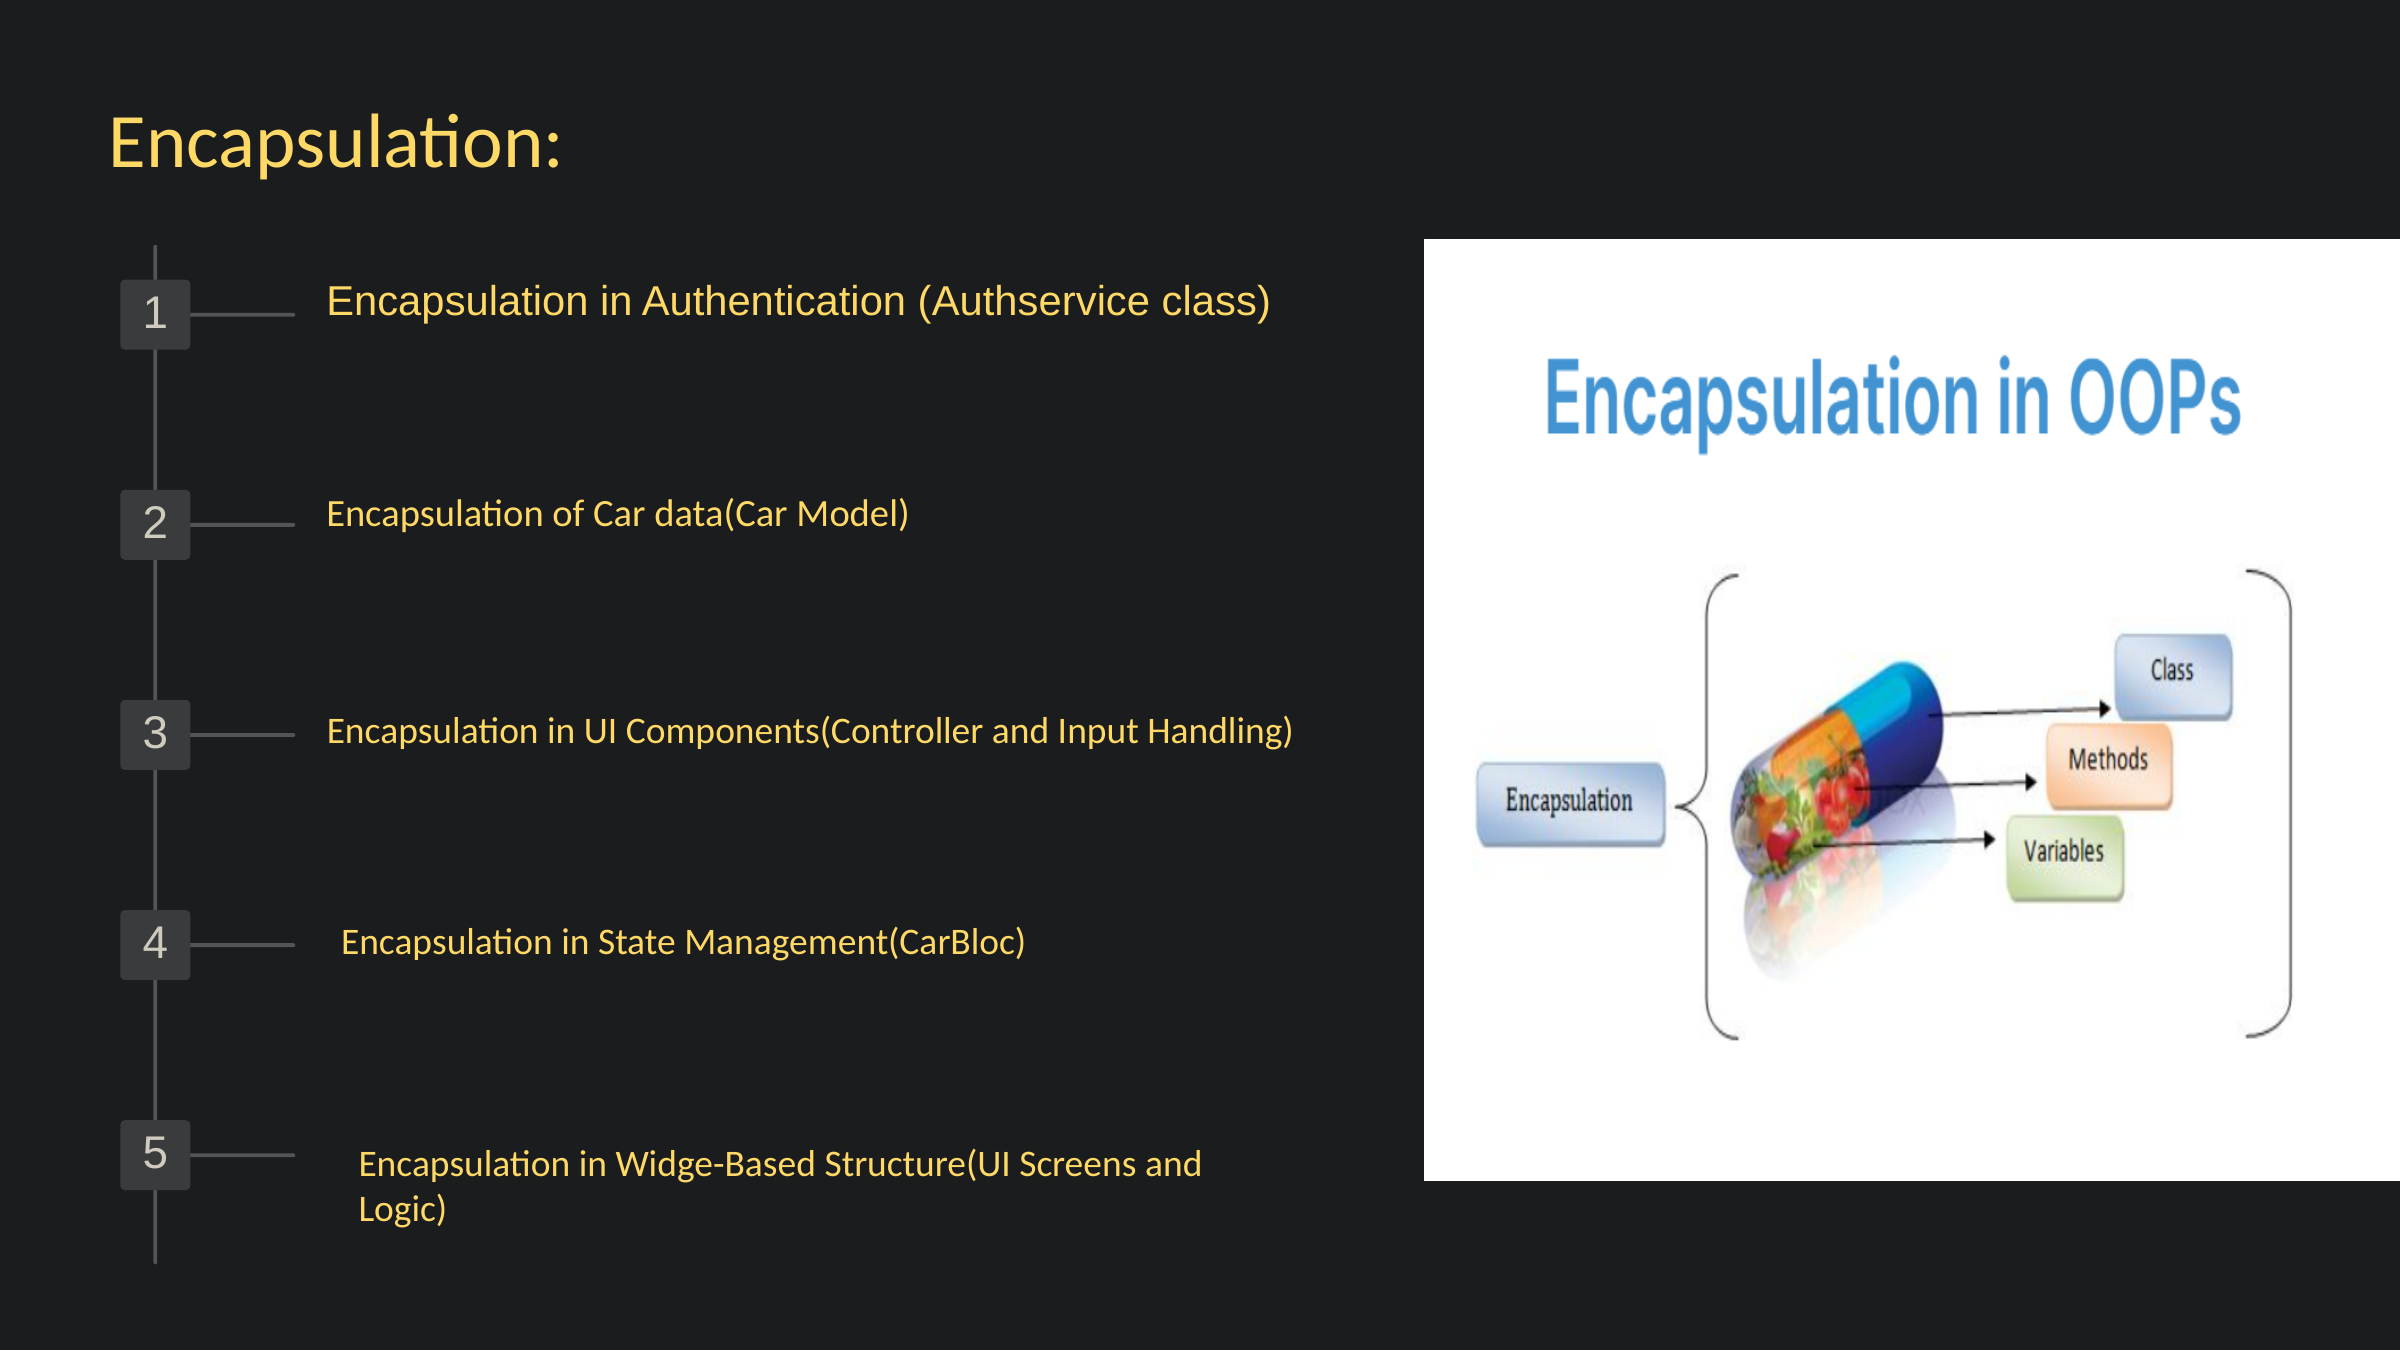

Encapsulation:
|  |
| --- |

Encapsulation in Authentication (Authservice class)

1

Encapsulation of Car data(Car Model)

2

Encapsulation in UI Components(Controller and Input Handling)

3

Encapsulation in State Management(CarBloc)

4

5
Encapsulation in Widge-Based Structure(UI Screens and Logic)